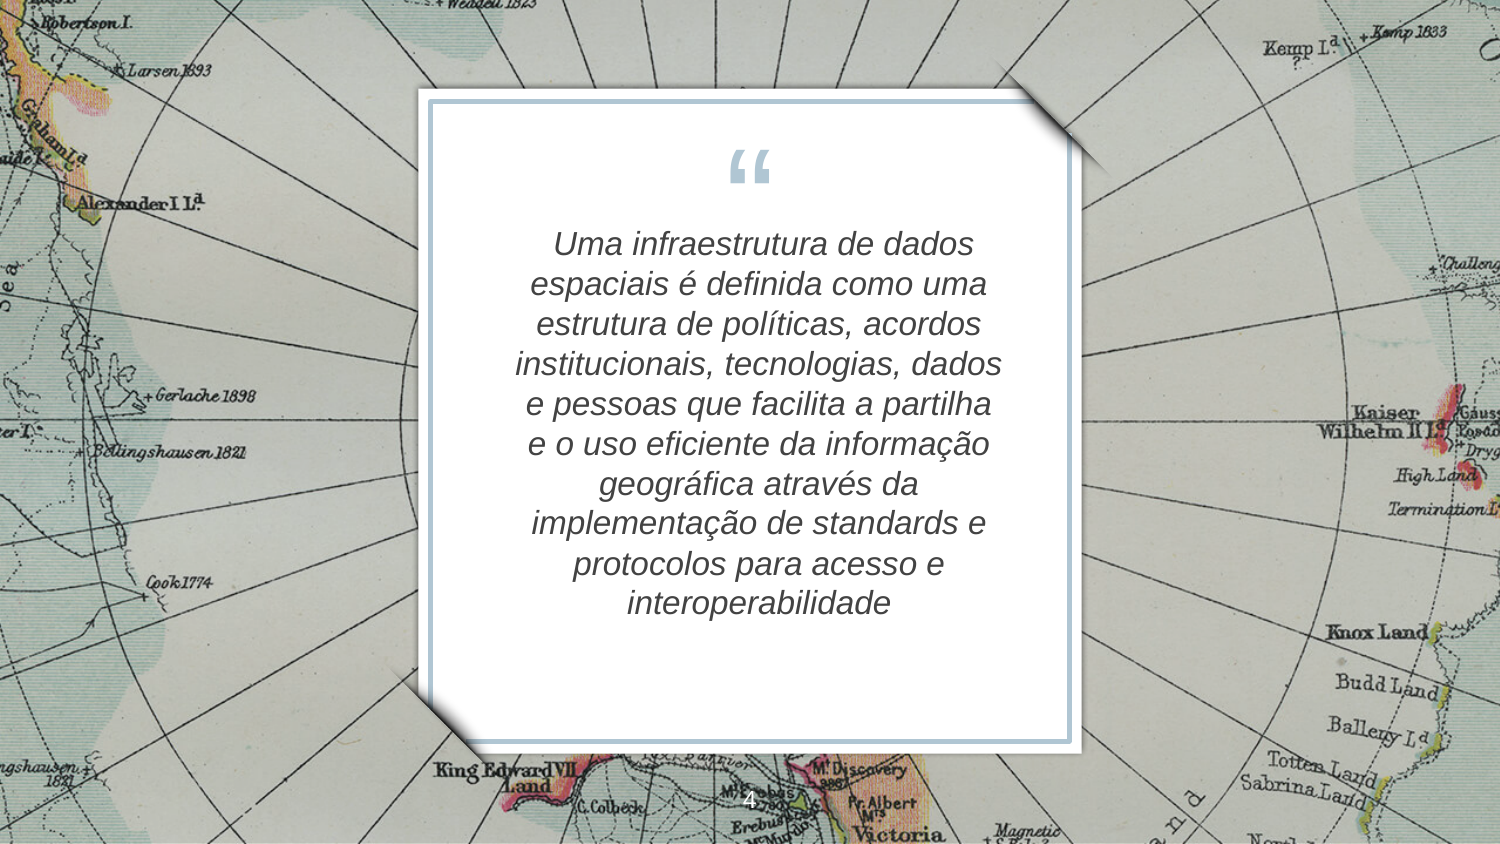

Uma infraestrutura de dados espaciais é definida como uma estrutura de políticas, acordos institucionais, tecnologias, dados e pessoas que facilita a partilha e o uso eficiente da informação geográfica através da implementação de standards e protocolos para acesso e interoperabilidade
4